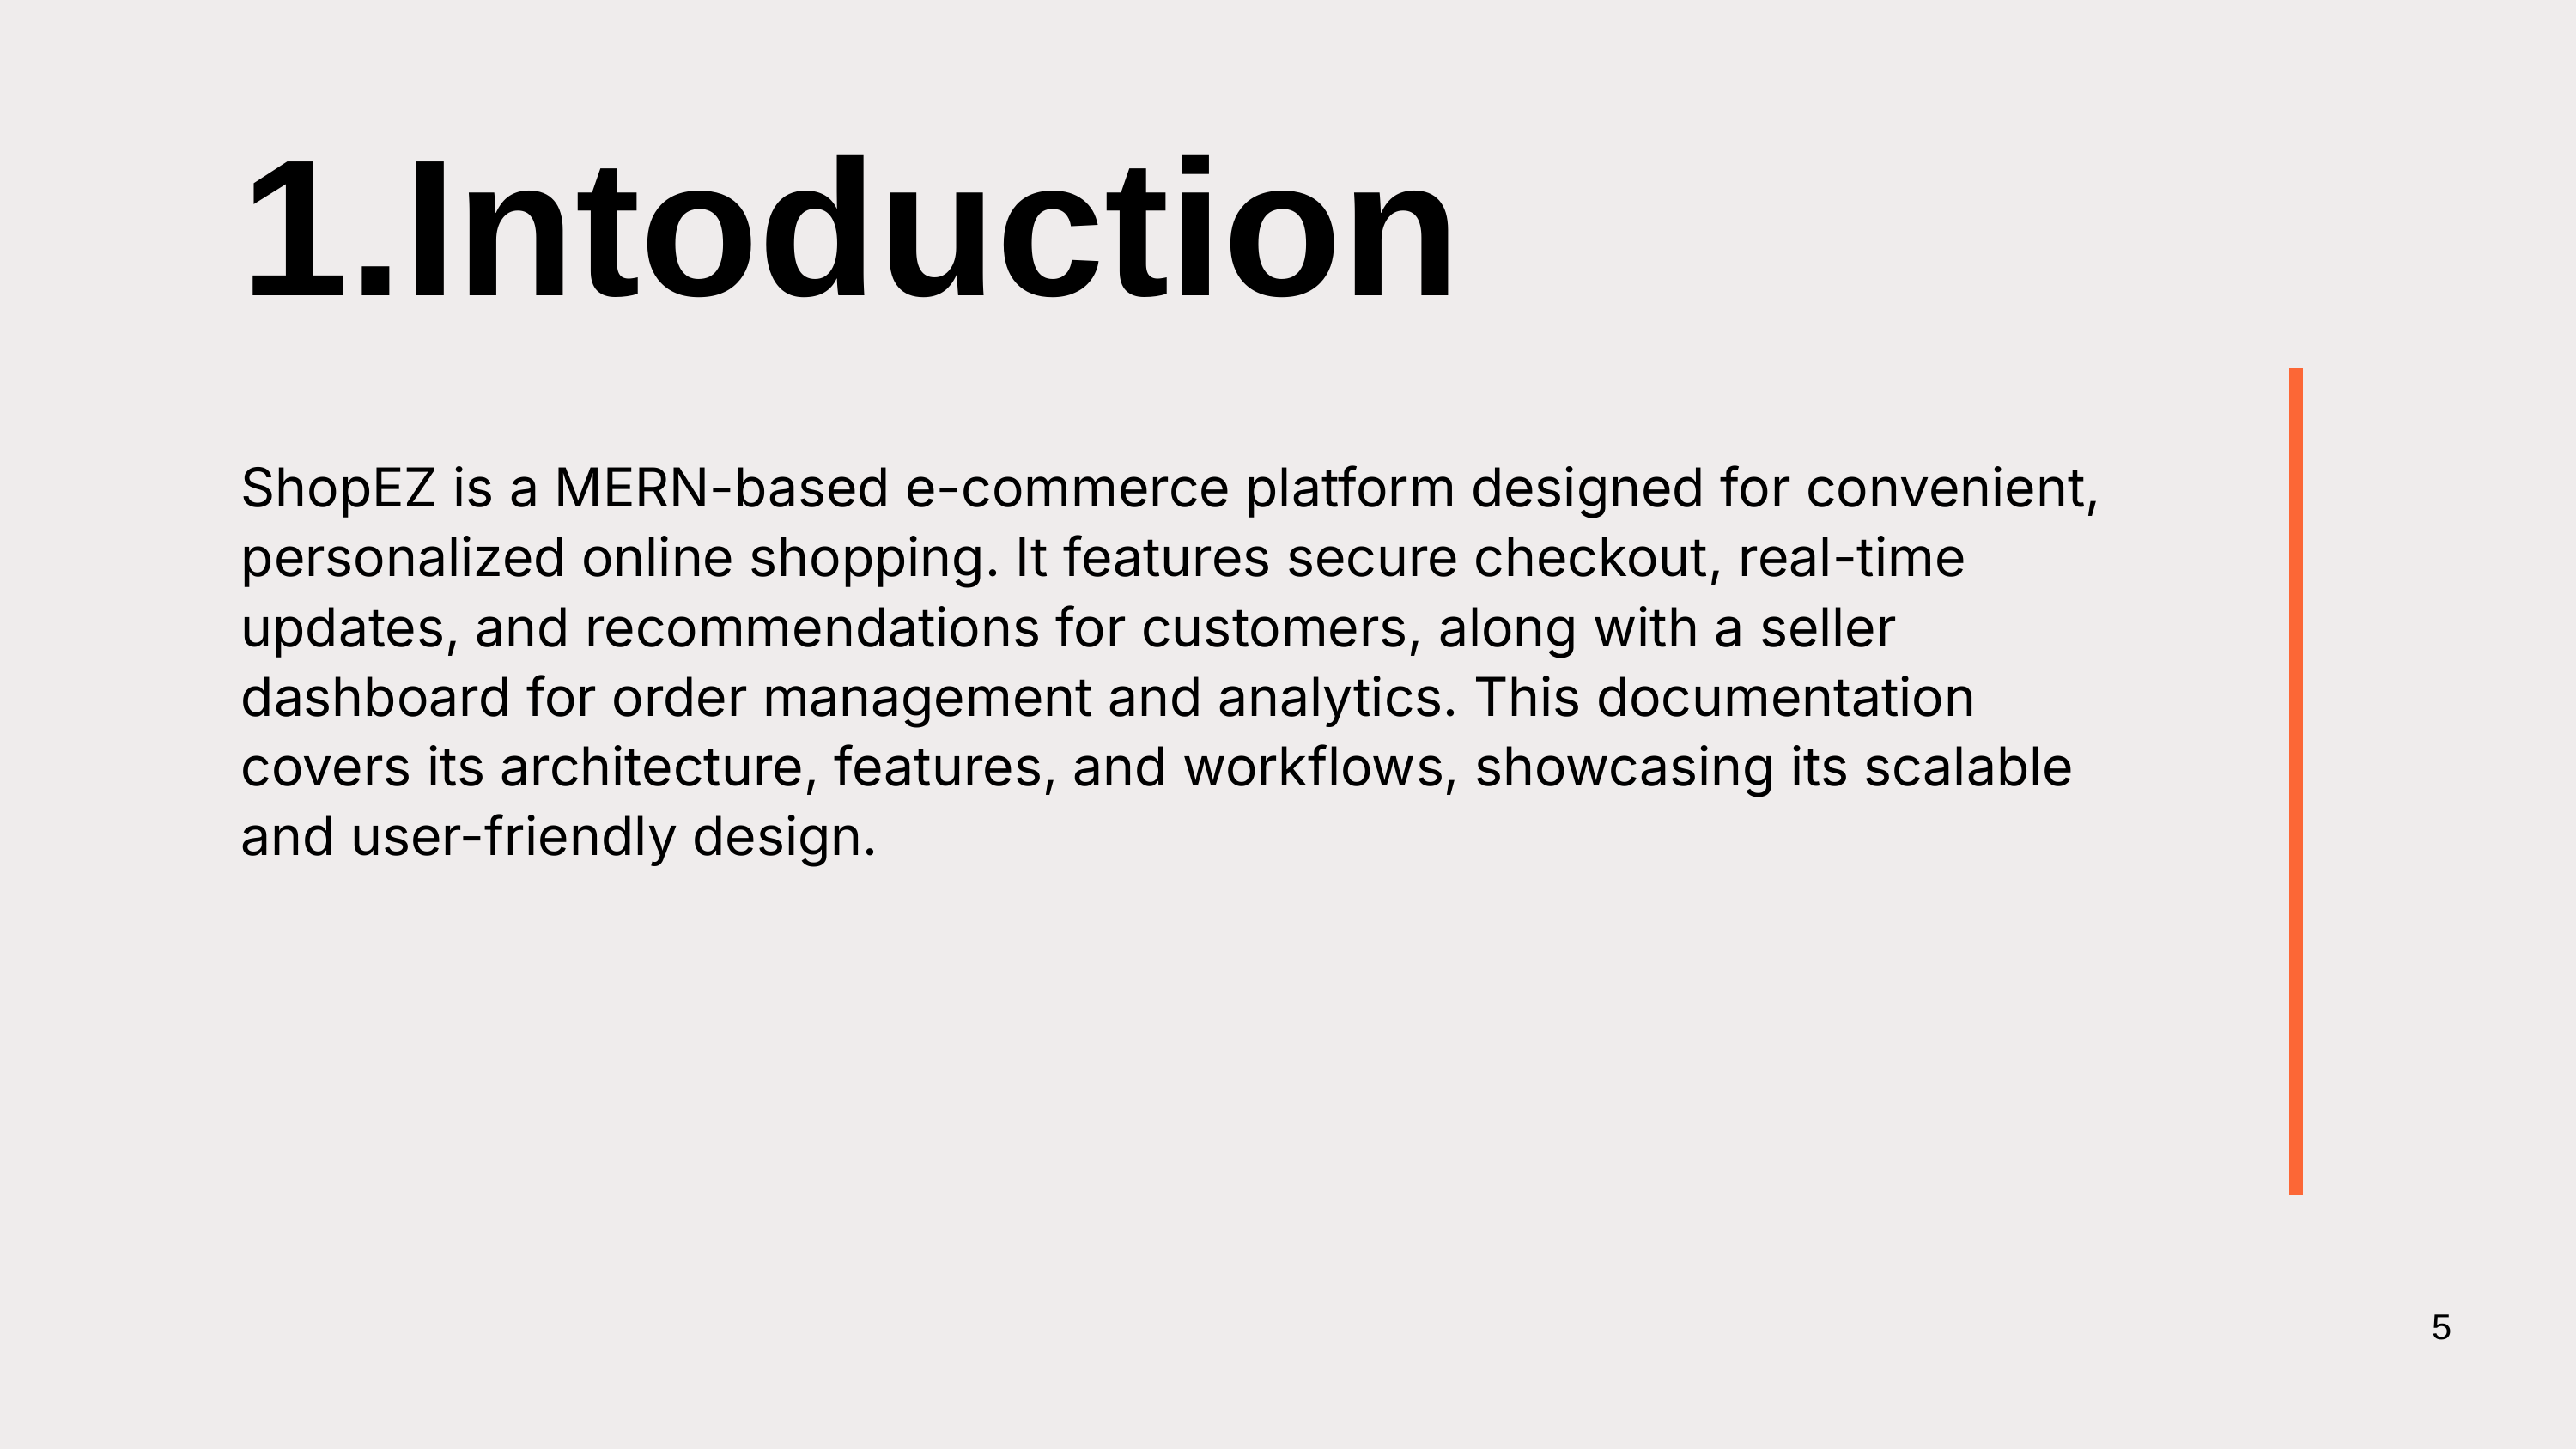

1.Intoduction

ShopEZ is a MERN-based e-commerce platform designed for convenient, personalized online shopping. It features secure checkout, real-time updates, and recommendations for customers, along with a seller dashboard for order management and analytics. This documentation covers its architecture, features, and workflows, showcasing its scalable and user-friendly design.
5